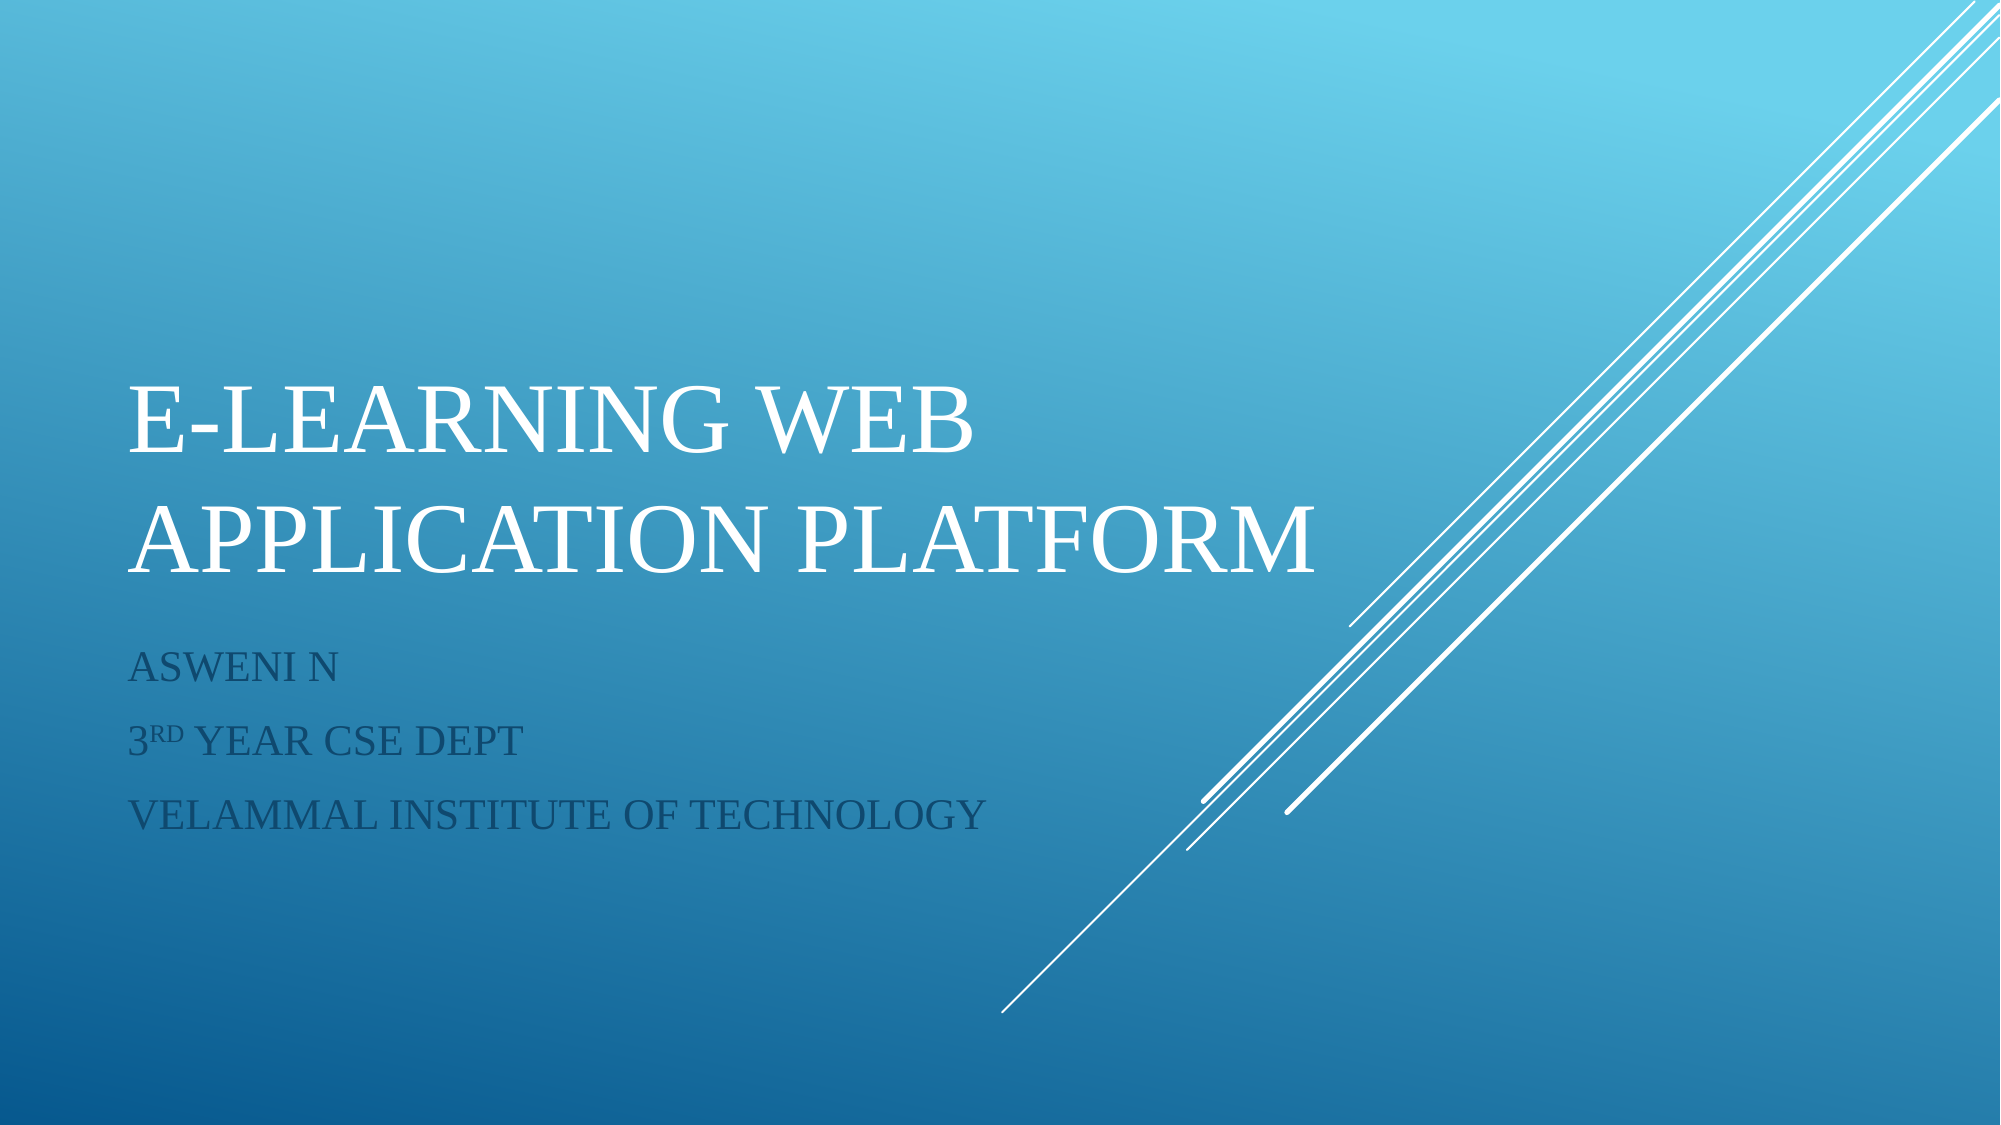

# E-LEARNING WEB APPLICATION PLATFORM
ASWENI N
3RD YEAR CSE DEPT
VELAMMAL INSTITUTE OF TECHNOLOGY